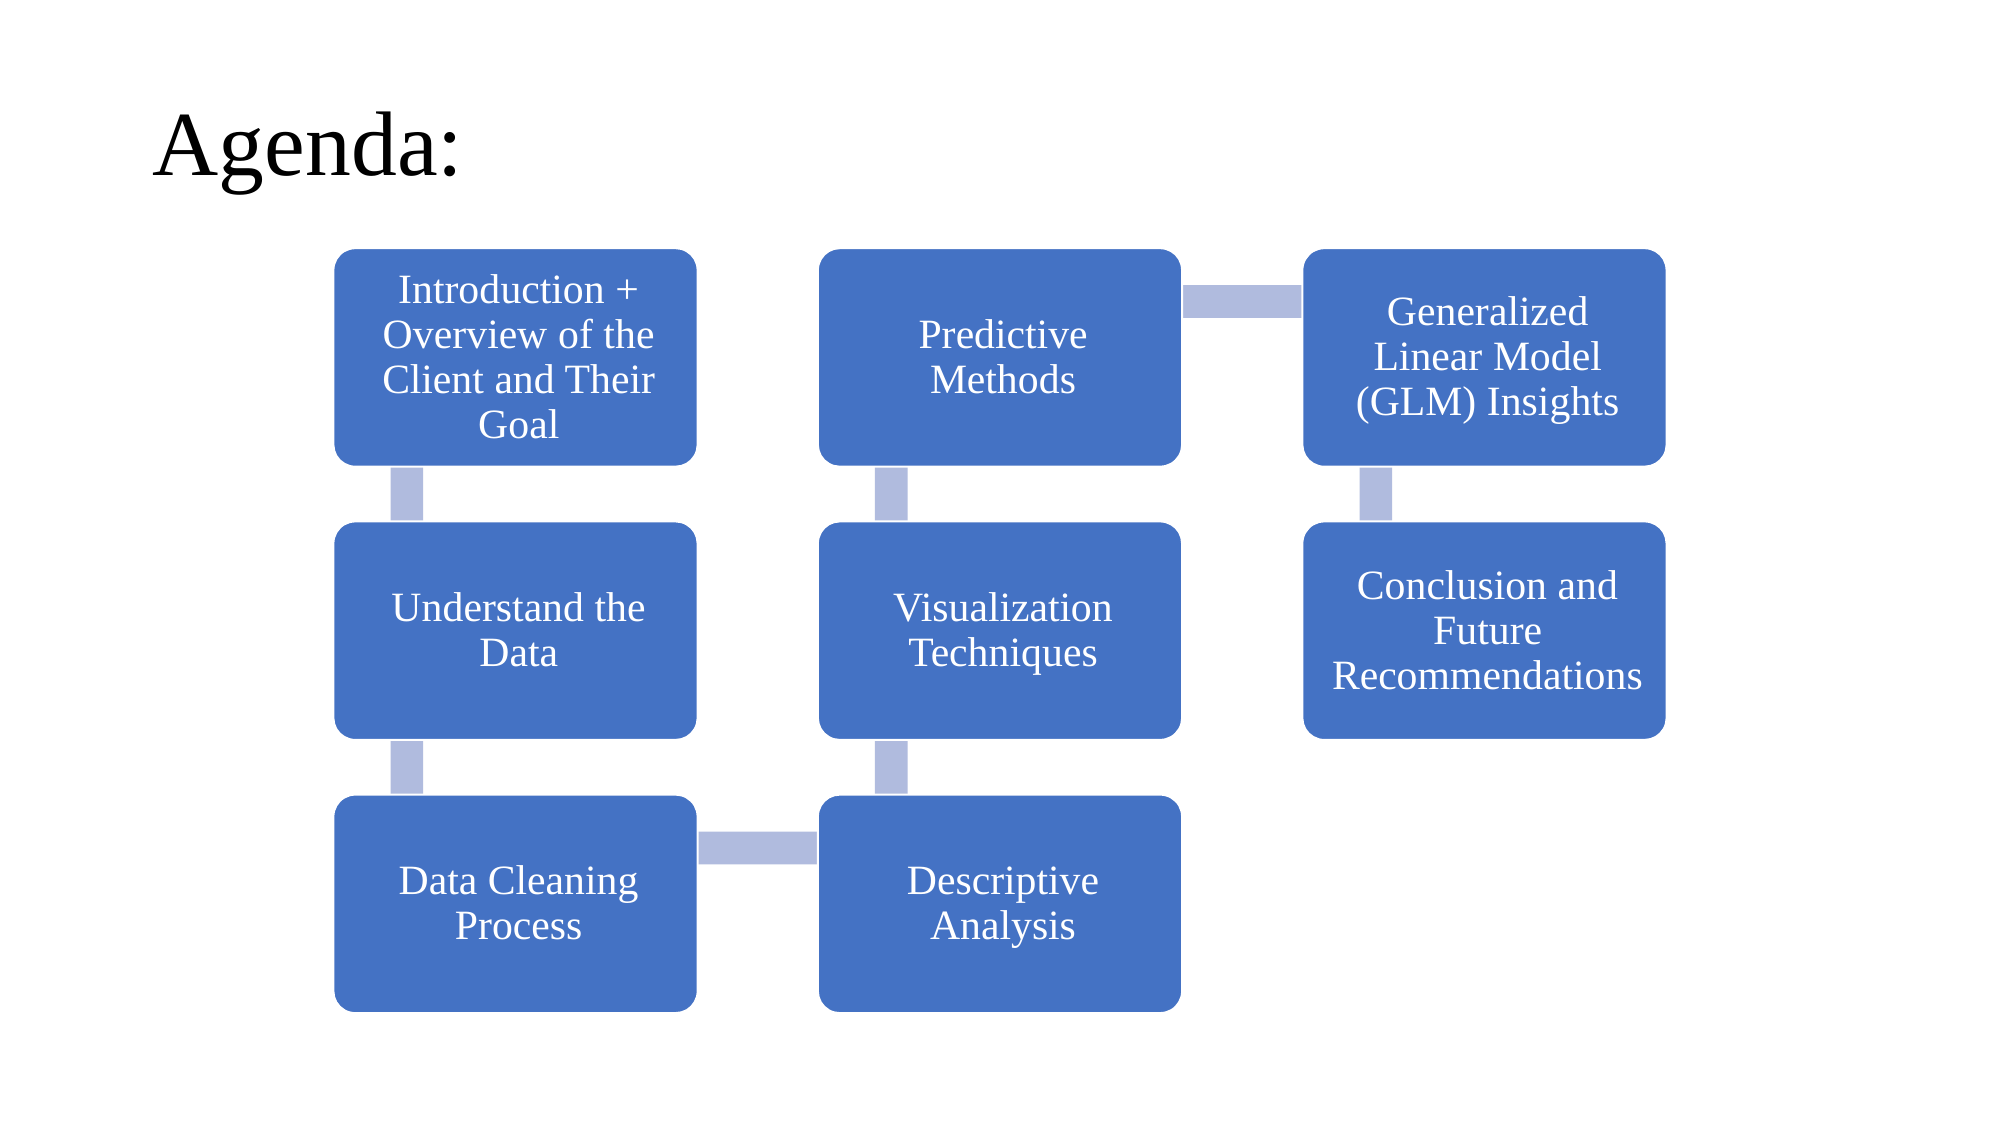

# Agenda:
Introduction + Overview of the Client and Their Goal
Understand the Data
Data Cleaning Process
Descriptive Analysis
Visualization Techniques
Predictive Methods
Generalized Linear Model (GLM) Insights
Conclusion and Future Recommendations